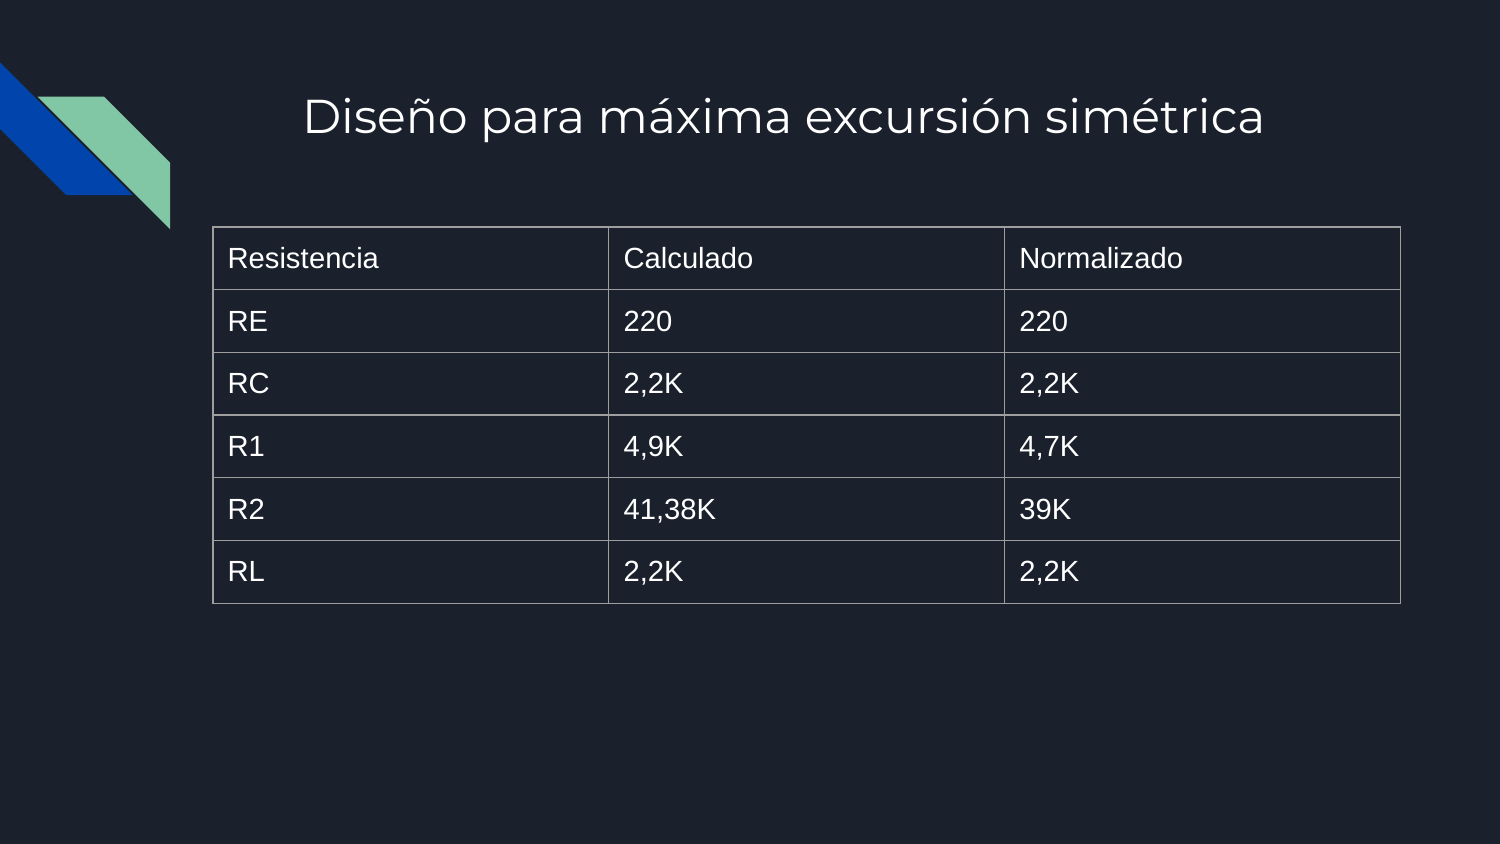

# Diseño para máxima excursión simétrica
| Resistencia | Calculado | Normalizado |
| --- | --- | --- |
| RE | 220 | 220 |
| RC | 2,2K | 2,2K |
| R1 | 4,9K | 4,7K |
| R2 | 41,38K | 39K |
| RL | 2,2K | 2,2K |